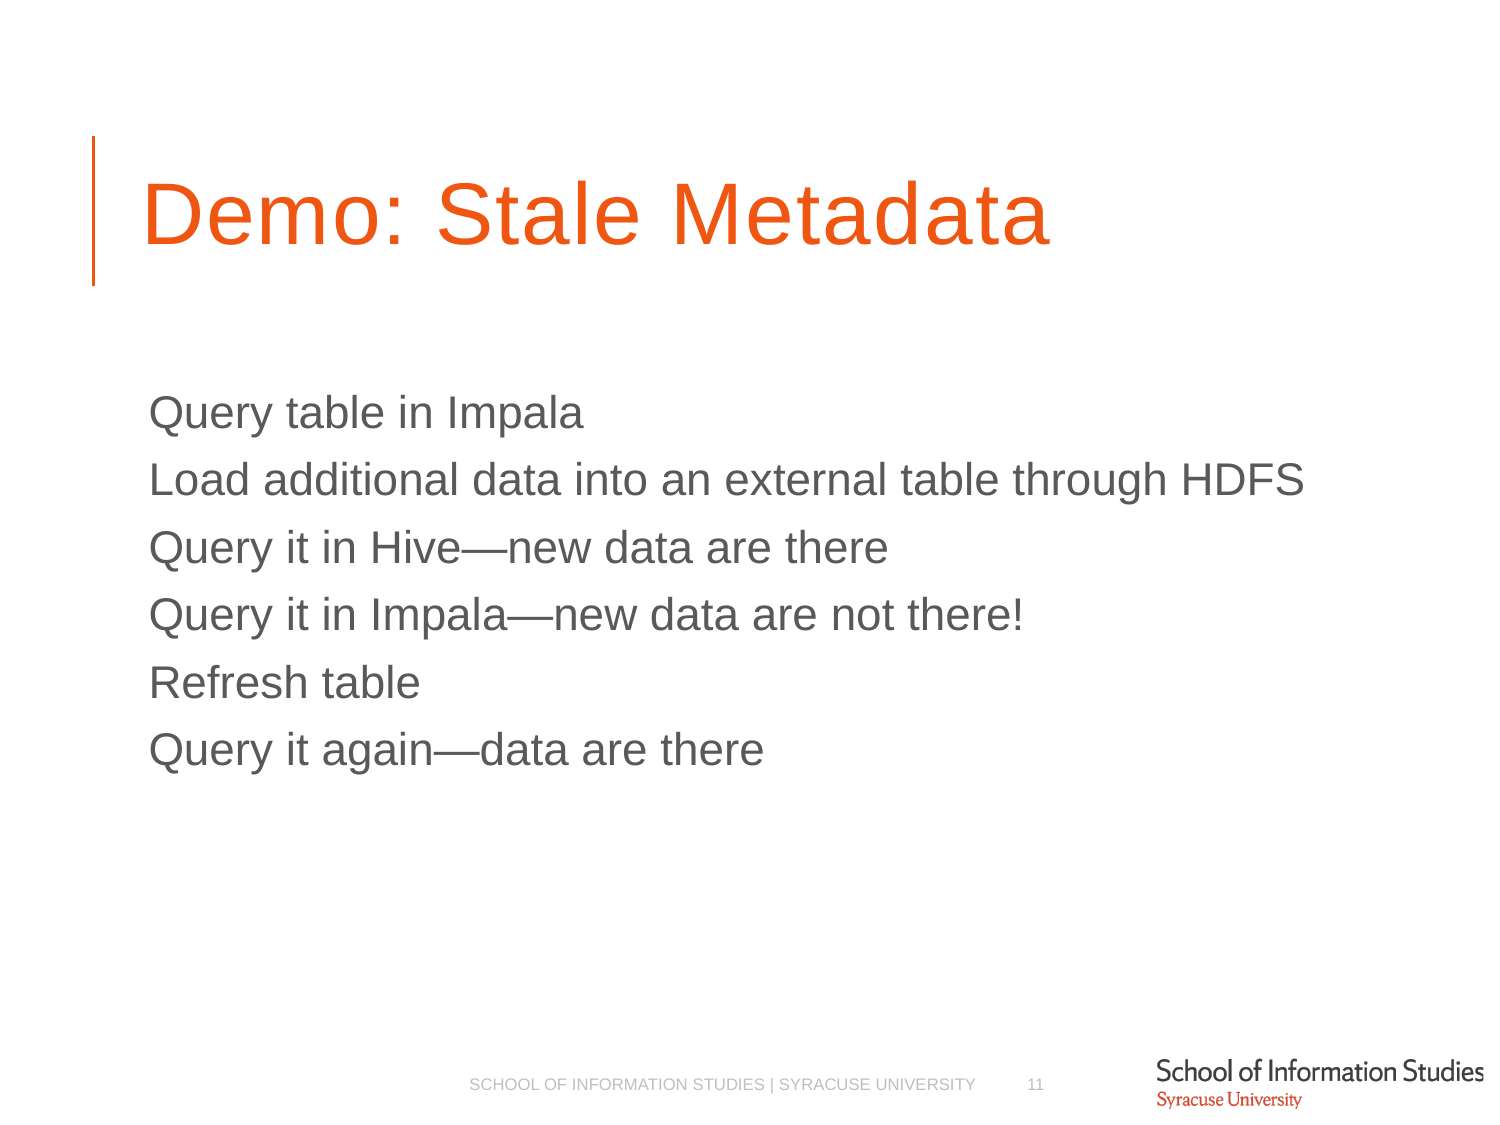

# Demo: Stale Metadata
Query table in Impala
Load additional data into an external table through HDFS
Query it in Hive—new data are there
Query it in Impala—new data are not there!
Refresh table
Query it again—data are there
School of Information Studies | Syracuse University
11